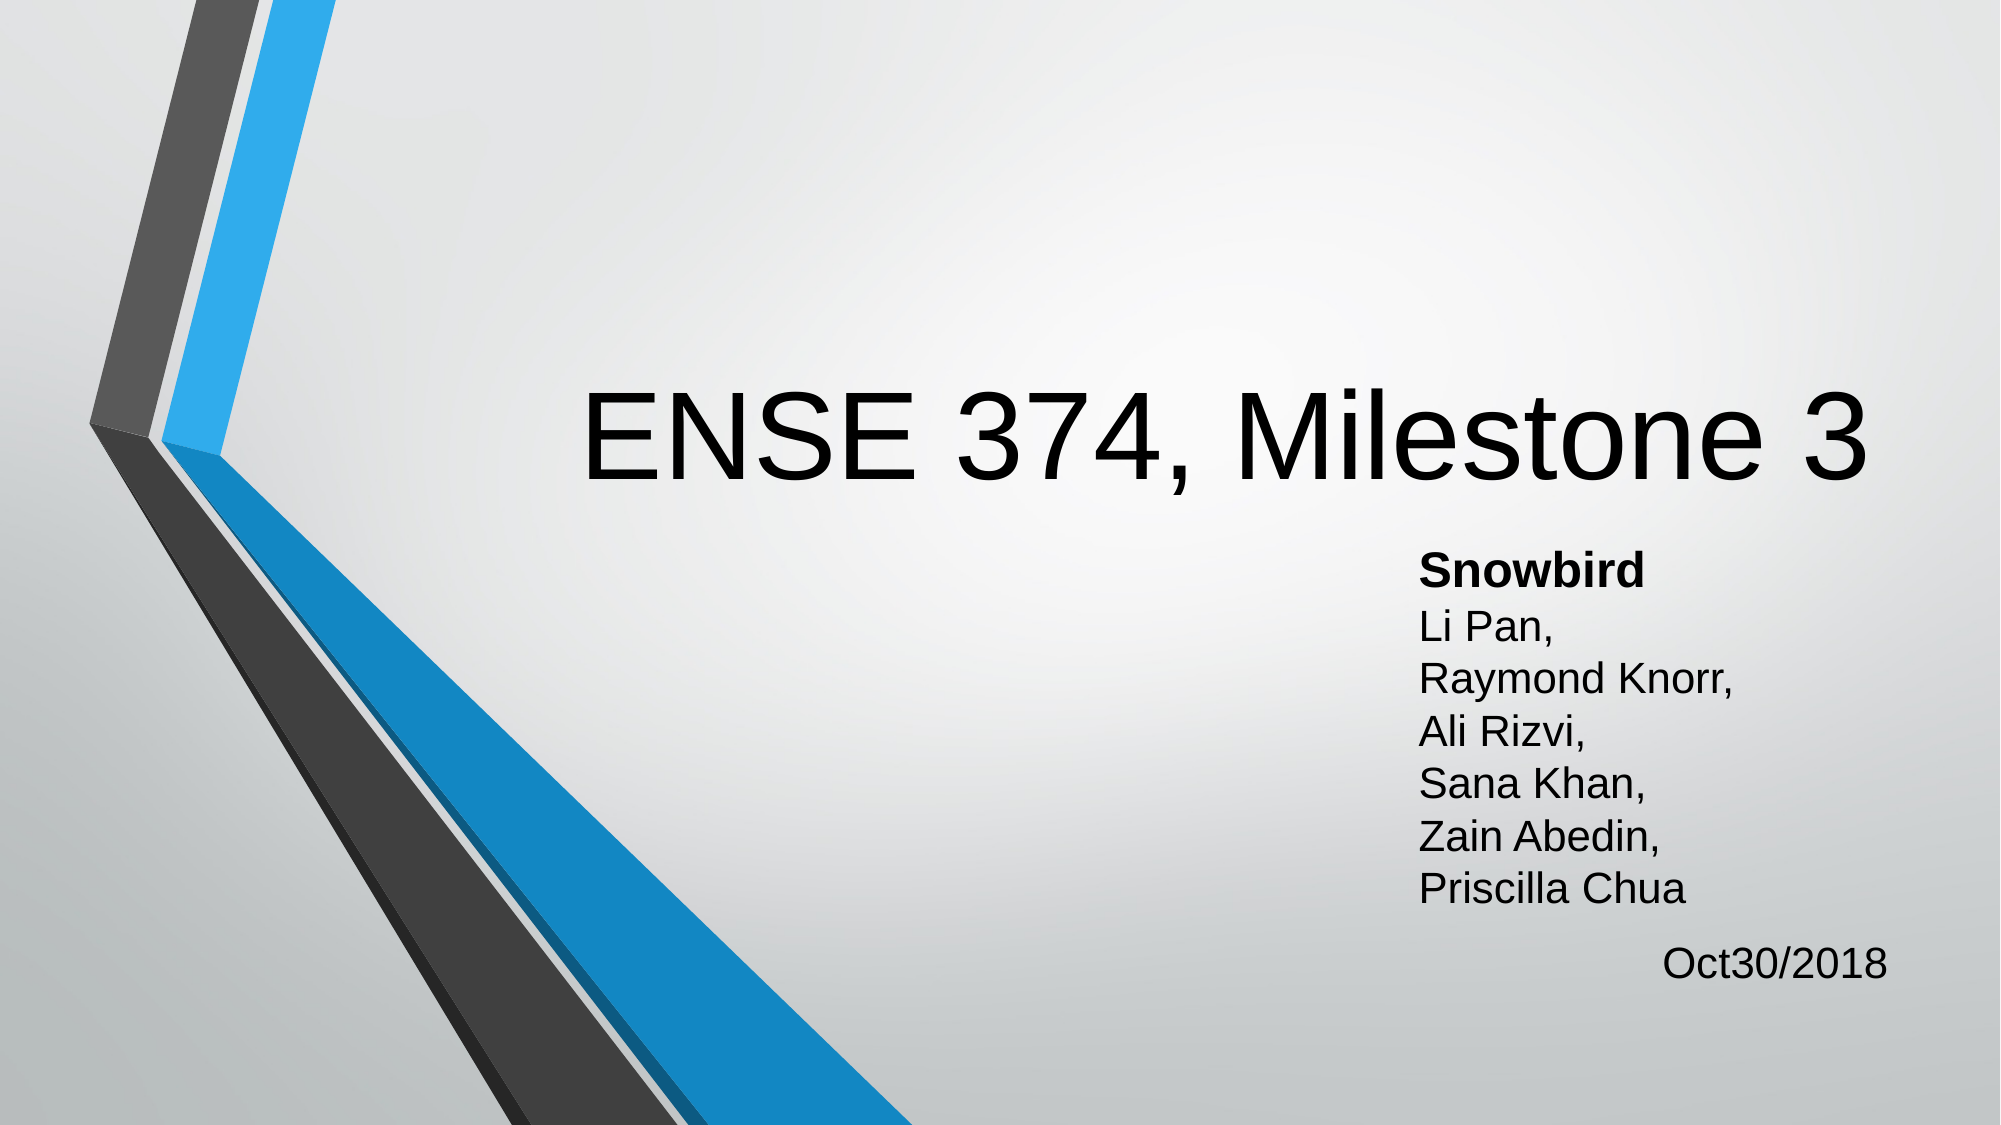

# ENSE 374, Milestone 3
Snowbird
Li Pan,
Raymond Knorr,
Ali Rizvi,
Sana Khan,
Zain Abedin,
Priscilla Chua

Oct30/2018